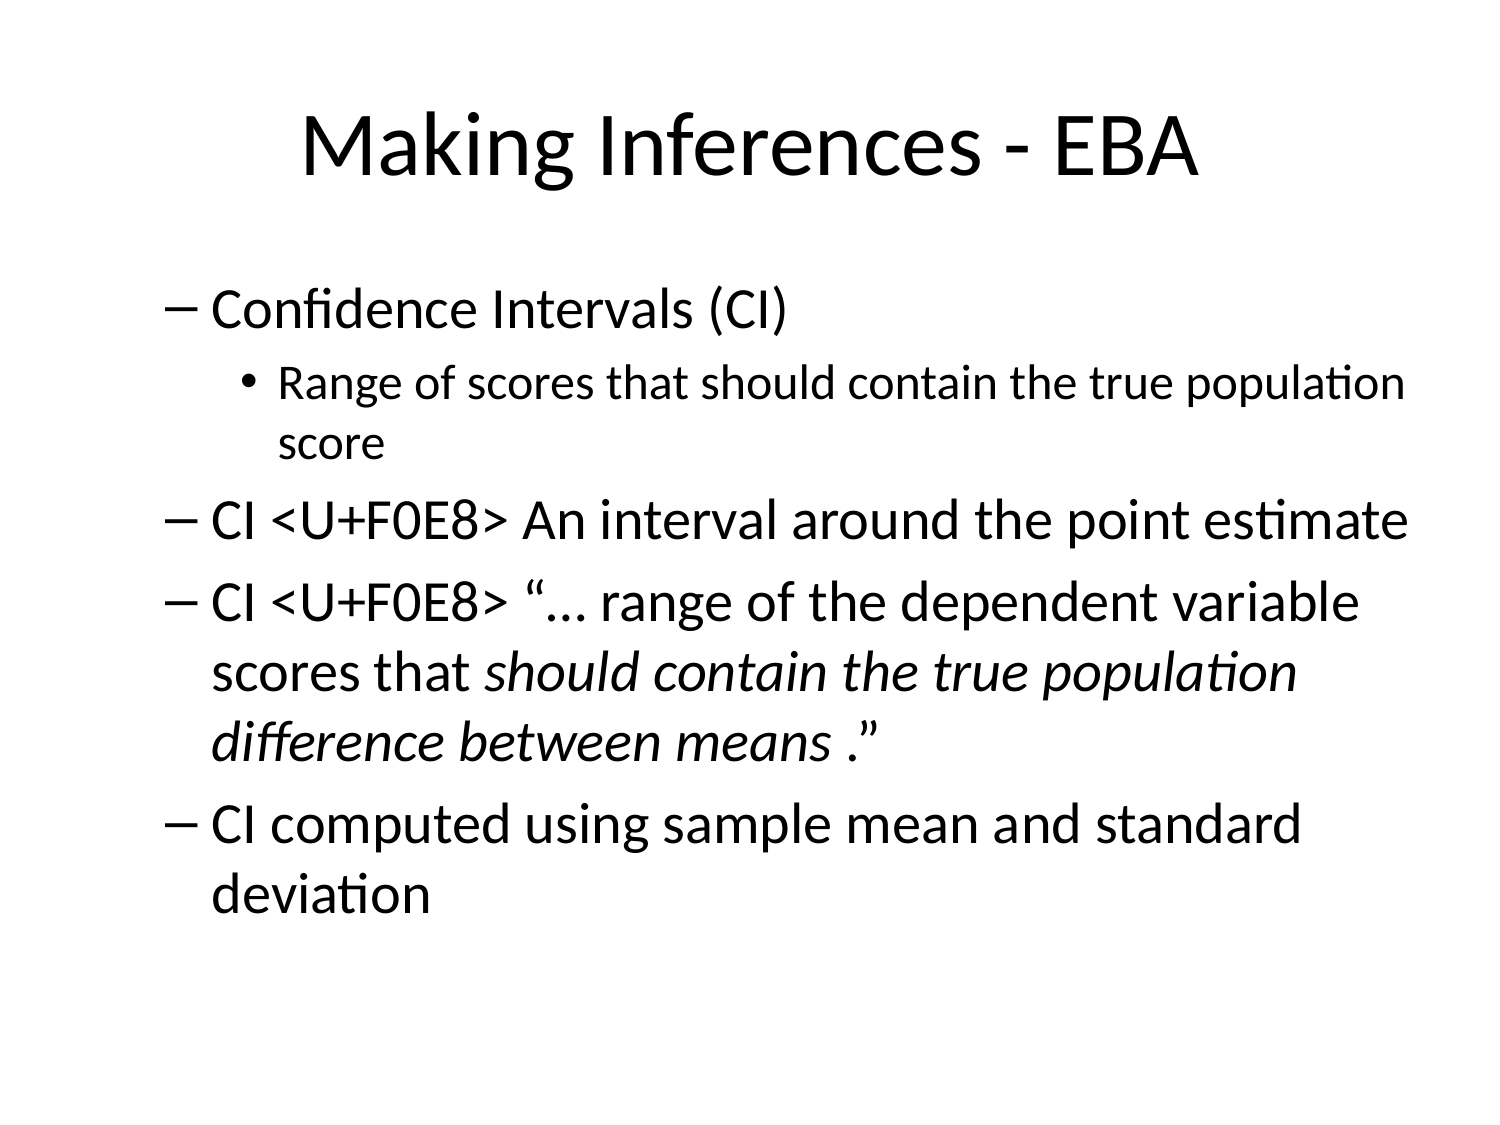

# Making Inferences - EBA
Confidence Intervals (CI)
Range of scores that should contain the true population score
CI <U+F0E8> An interval around the point estimate
CI <U+F0E8> “… range of the dependent variable scores that should contain the true population difference between means .”
CI computed using sample mean and standard deviation